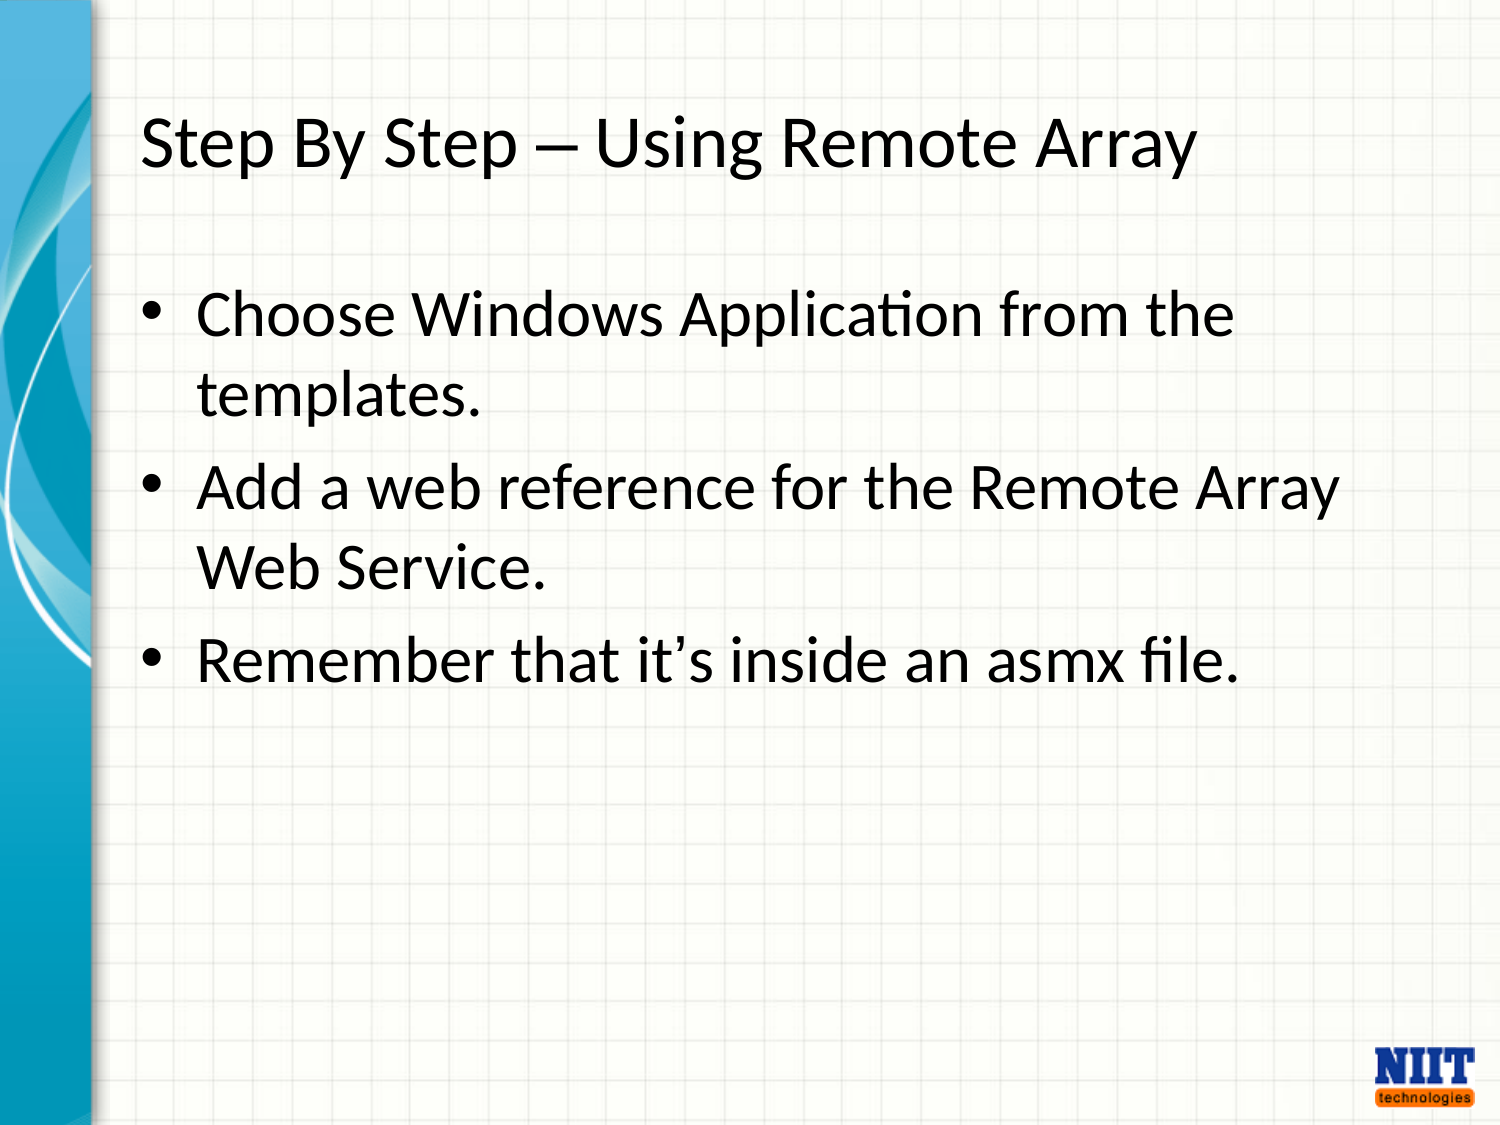

# Step By Step – Using Remote Array
Choose Windows Application from the templates.
Add a web reference for the Remote Array Web Service.
Remember that it’s inside an asmx file.